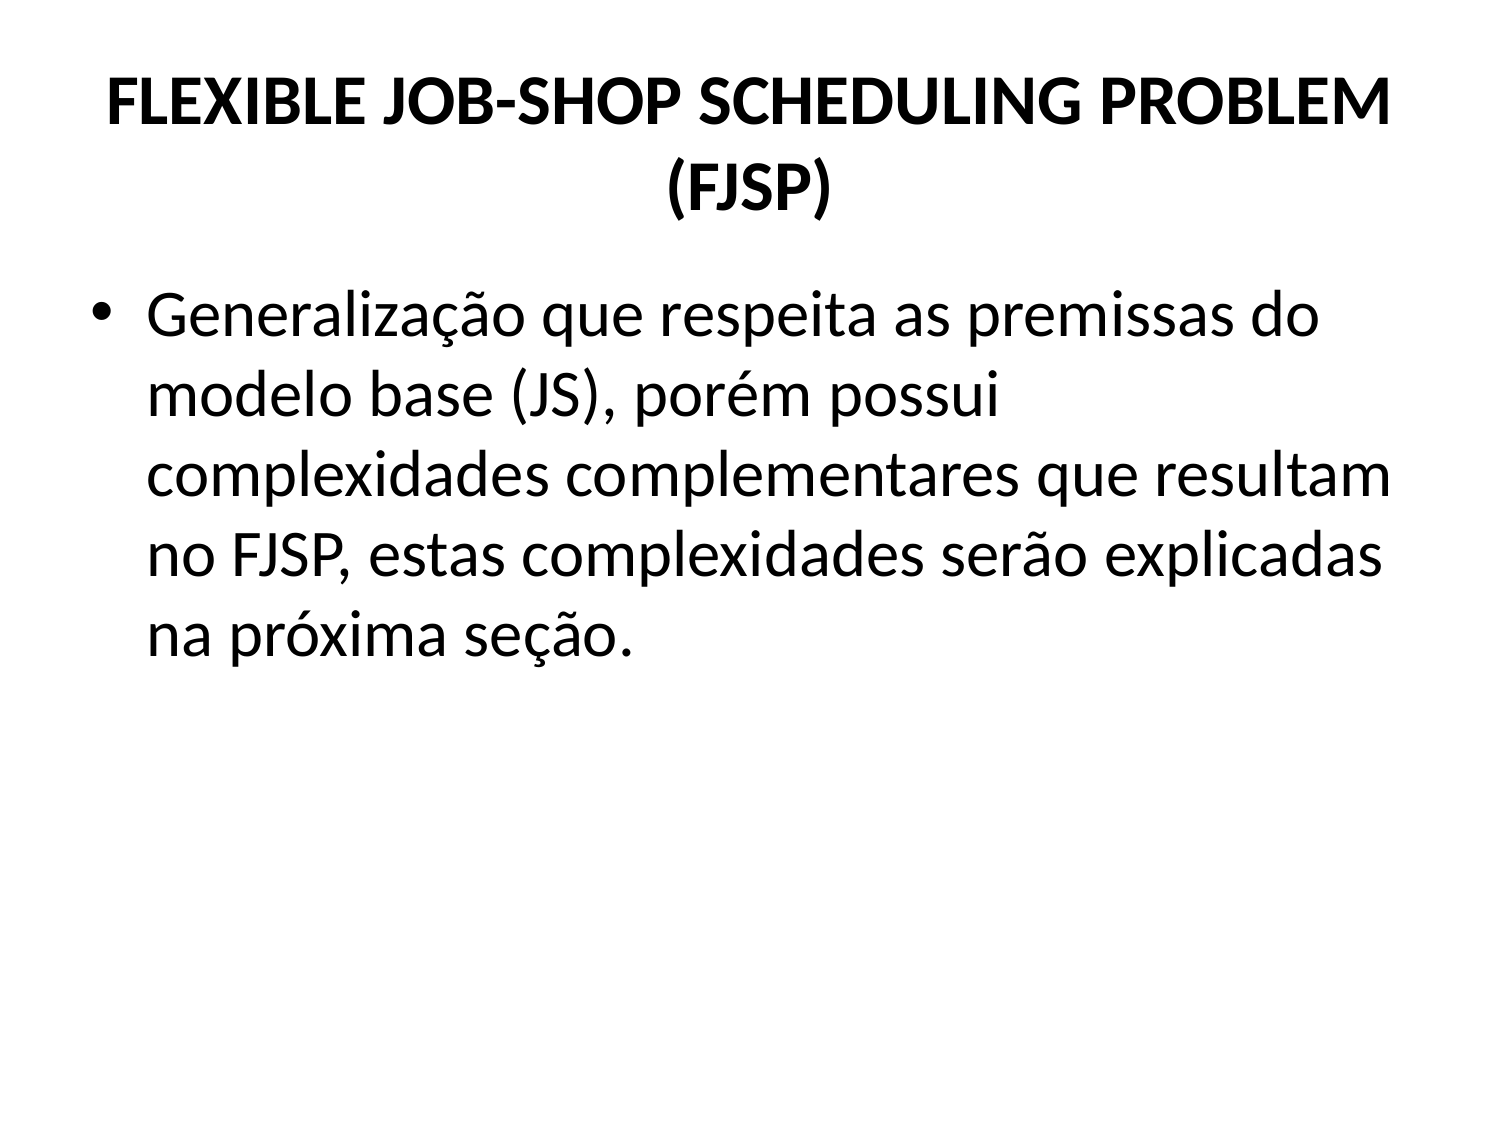

# FLEXIBLE JOB-SHOP SCHEDULING PROBLEM (FJSP)
Generalização que respeita as premissas do modelo base (JS), porém possui complexidades complementares que resultam no FJSP, estas complexidades serão explicadas na próxima seção.